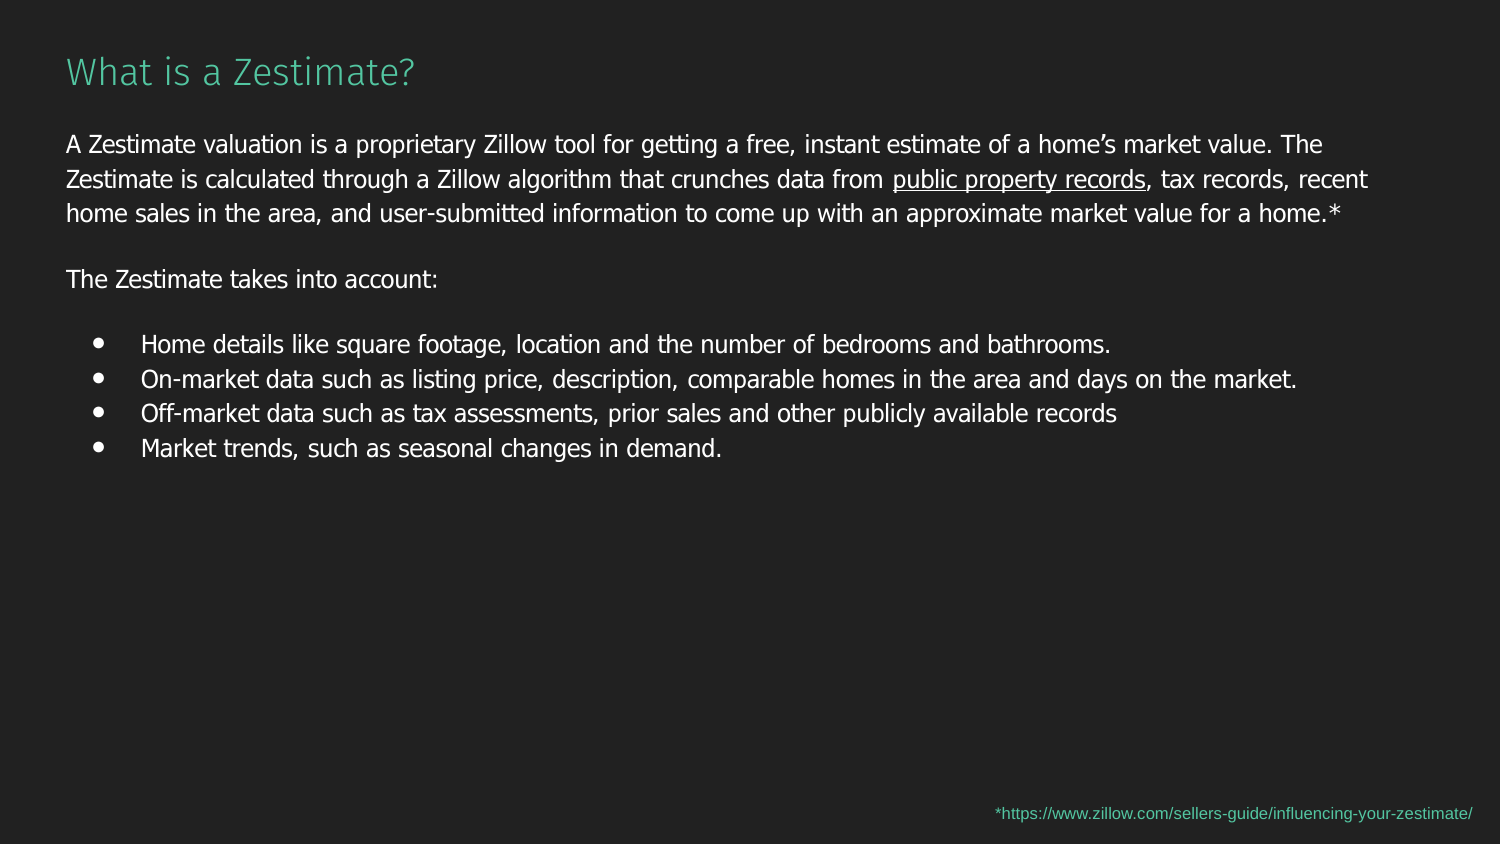

# What is a Zestimate?
A Zestimate valuation is a proprietary Zillow tool for getting a free, instant estimate of a home’s market value. The Zestimate is calculated through a Zillow algorithm that crunches data from public property records, tax records, recent home sales in the area, and user-submitted information to come up with an approximate market value for a home.*
The Zestimate takes into account:
Home details like square footage, location and the number of bedrooms and bathrooms.
On-market data such as listing price, description, comparable homes in the area and days on the market.
Off-market data such as tax assessments, prior sales and other publicly available records
Market trends, such as seasonal changes in demand.

*https://www.zillow.com/sellers-guide/influencing-your-zestimate/